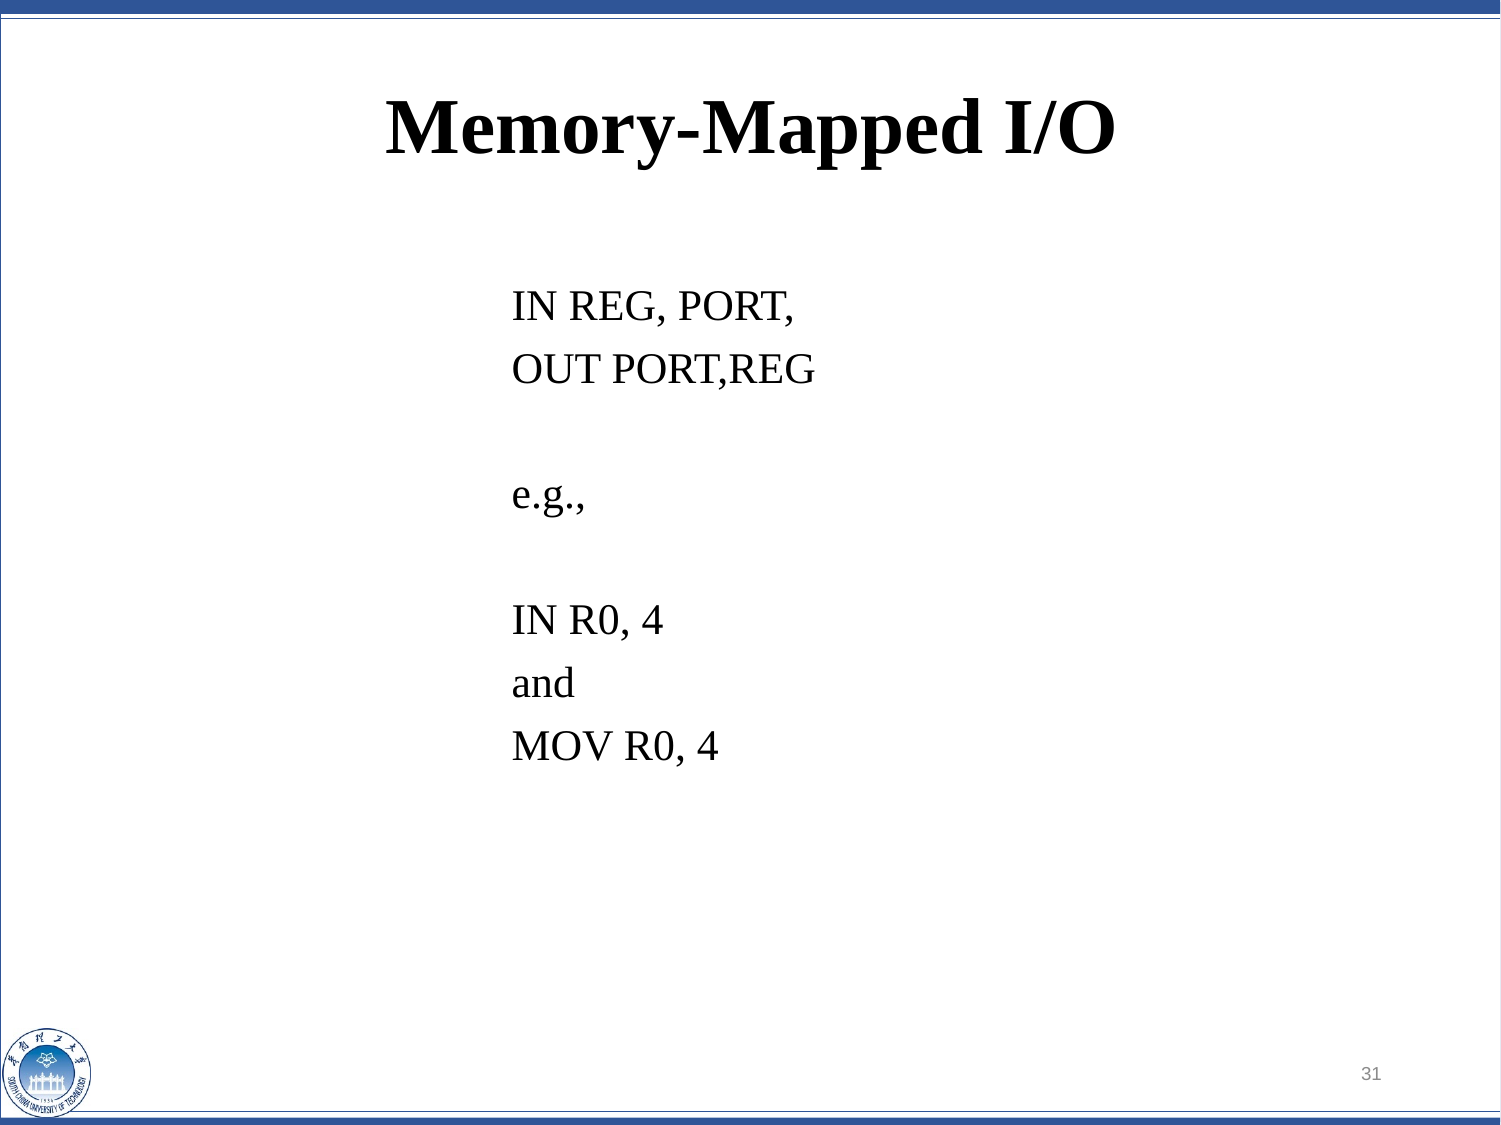

# Memory-Mapped I/O
IN REG, PORT,
OUT PORT,REG

e.g.,

IN R0, 4
and
MOV R0, 4
31